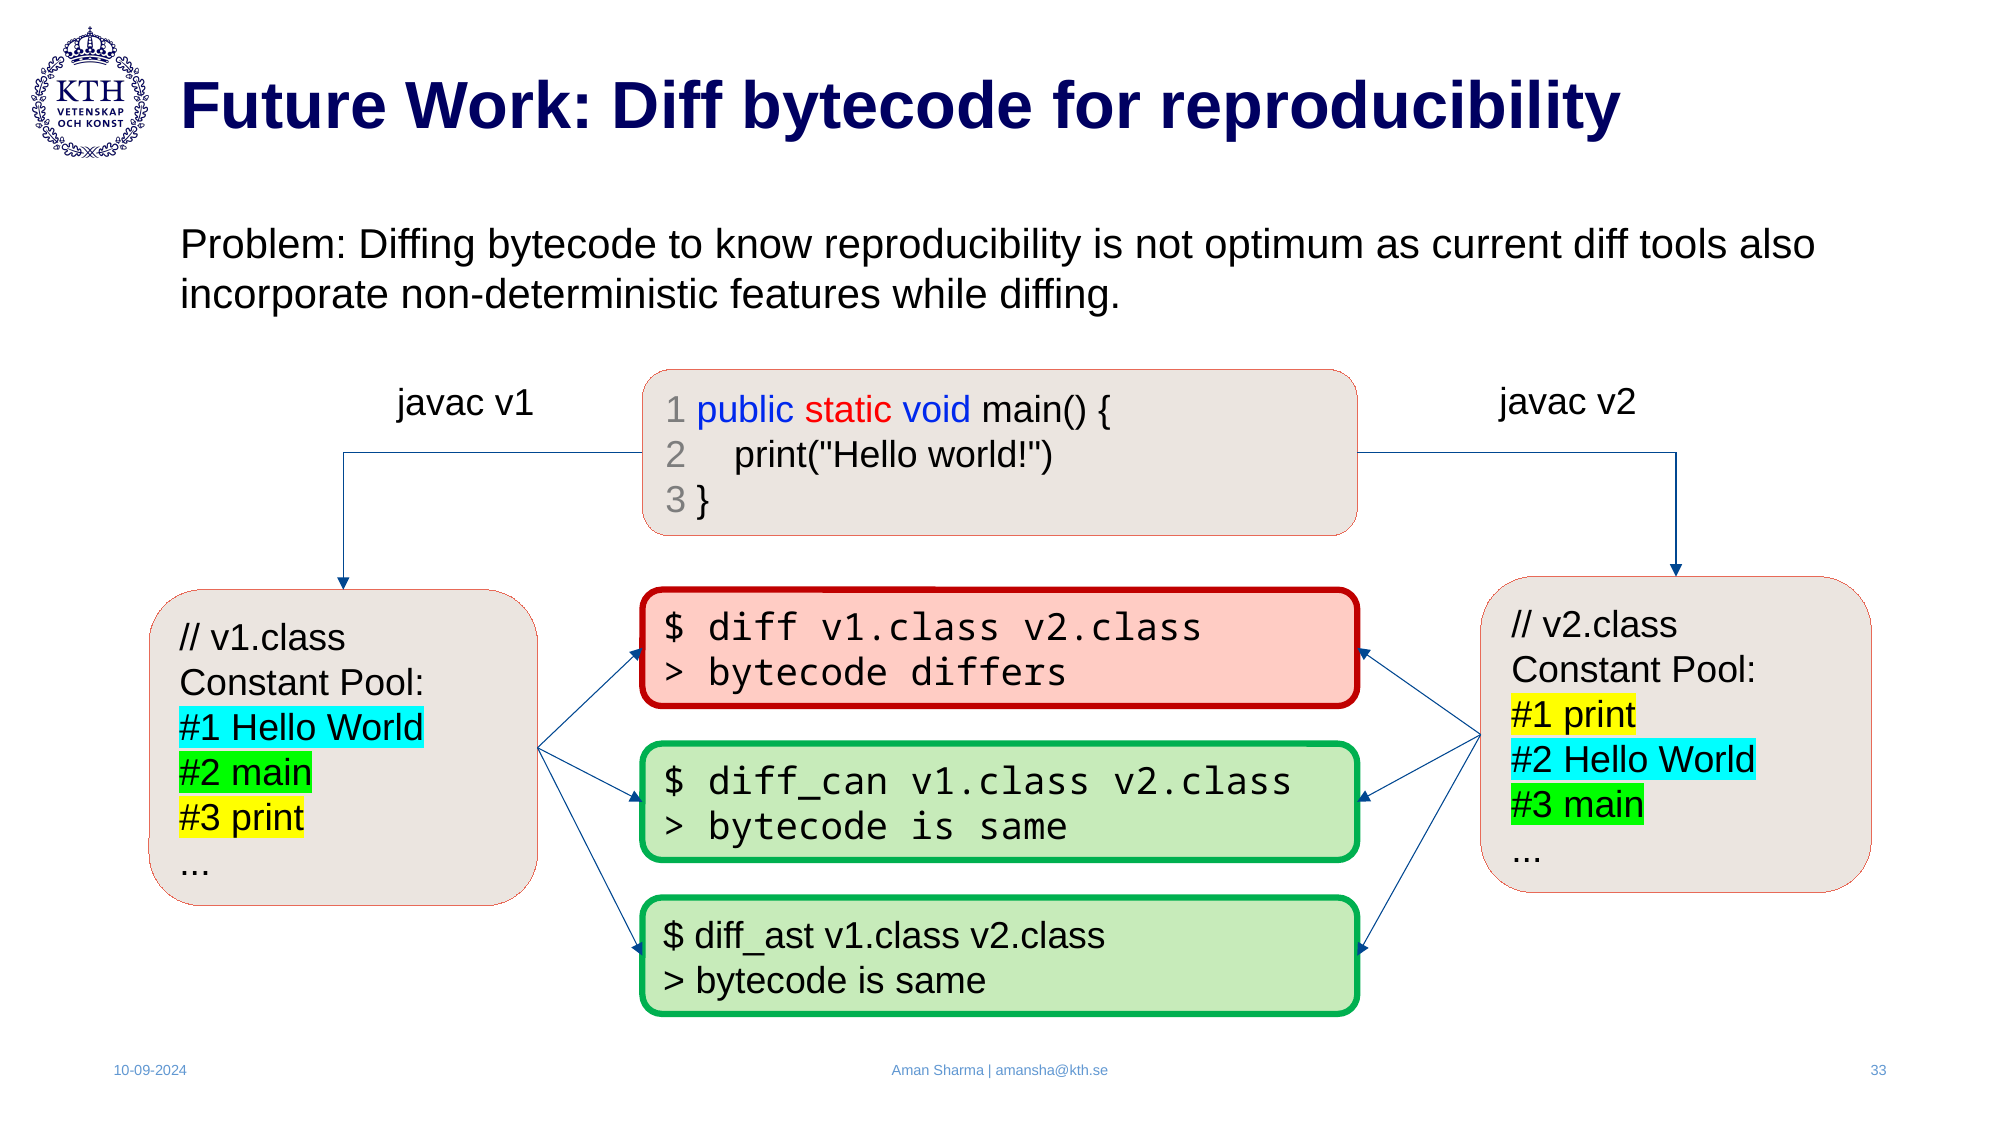

# Future Work: Diff bytecode for reproducibility
Problem: Diffing bytecode to know reproducibility is not optimum as current diff tools also incorporate non-deterministic features while diffing.
1 public static void main() {
2  print("Hello world!")
3 }
javac v2
javac v1
// v2.class
Constant Pool:
#1 print
#2 Hello World
#3 main
...
$ diff v1.class v2.class
> bytecode differs
// v1.class
Constant Pool:
#1 Hello World
#2 main
#3 print
...
$ diff_can v1.class v2.class
> bytecode is same
$ diff_ast v1.class v2.class
> bytecode is same
Aman Sharma | amansha@kth.se
10-09-2024
33